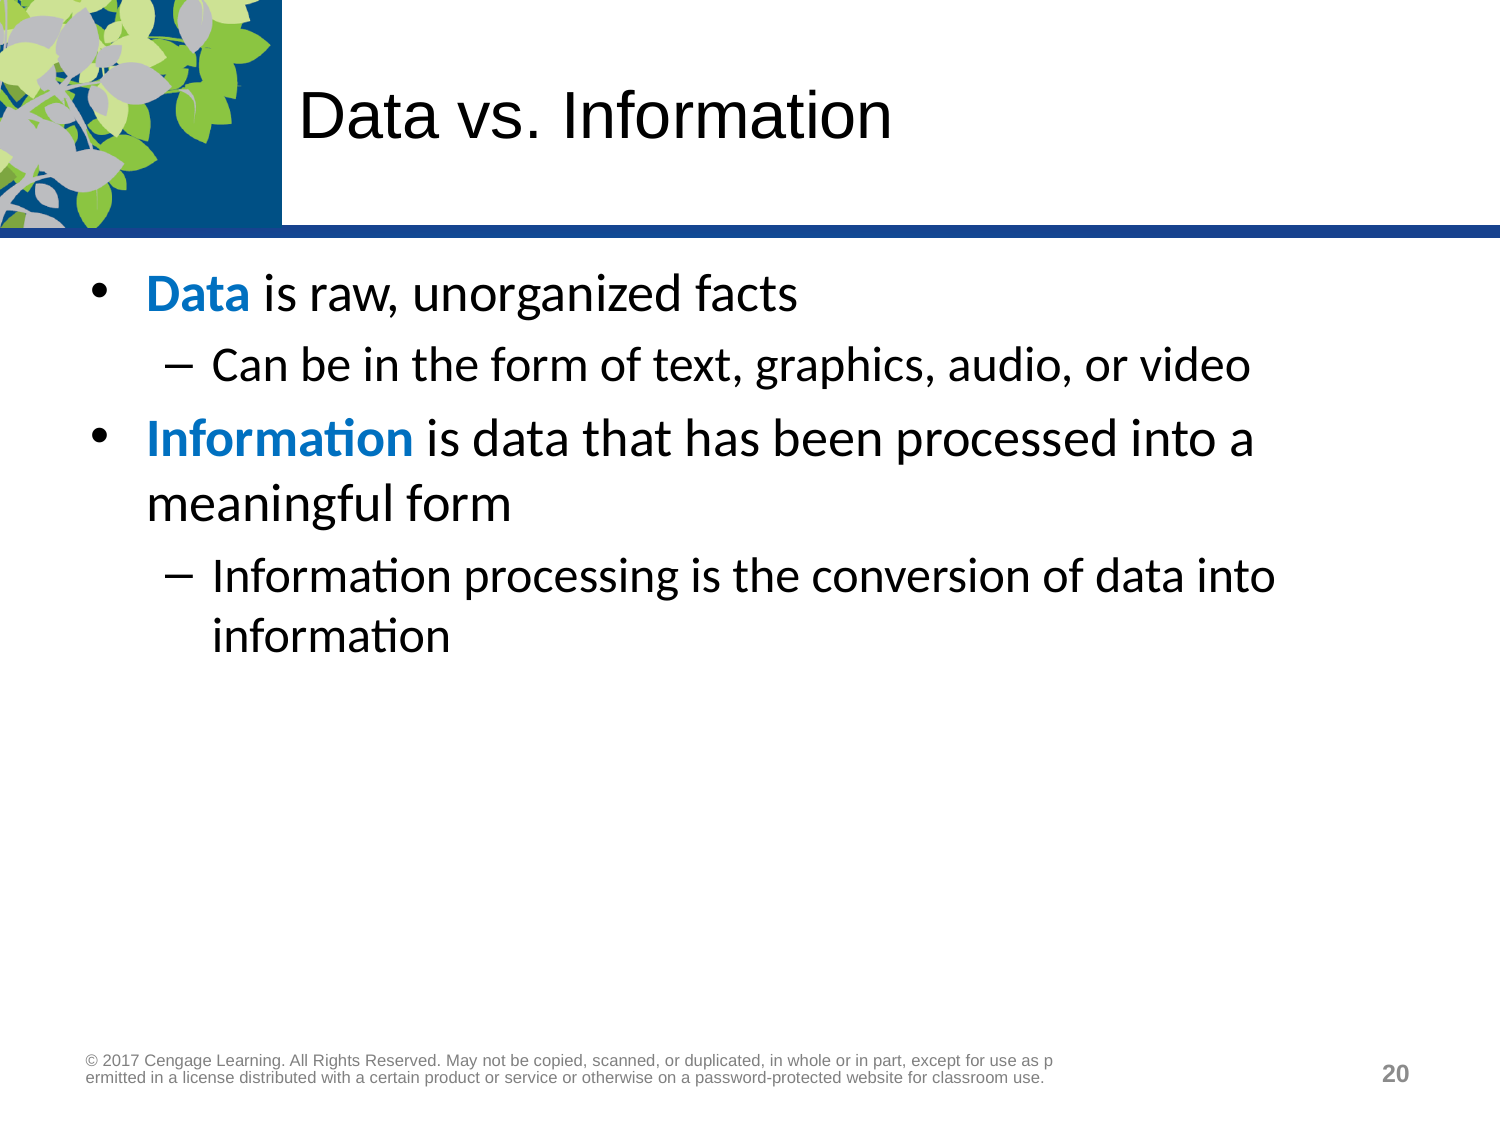

# Data vs. Information
Data is raw, unorganized facts
Can be in the form of text, graphics, audio, or video
Information is data that has been processed into a meaningful form
Information processing is the conversion of data into information

© 2017 Cengage Learning. All Rights Reserved. May not be copied, scanned, or duplicated, in whole or in part, except for use as permitted in a license distributed with a certain product or service or otherwise on a password-protected website for classroom use.
20